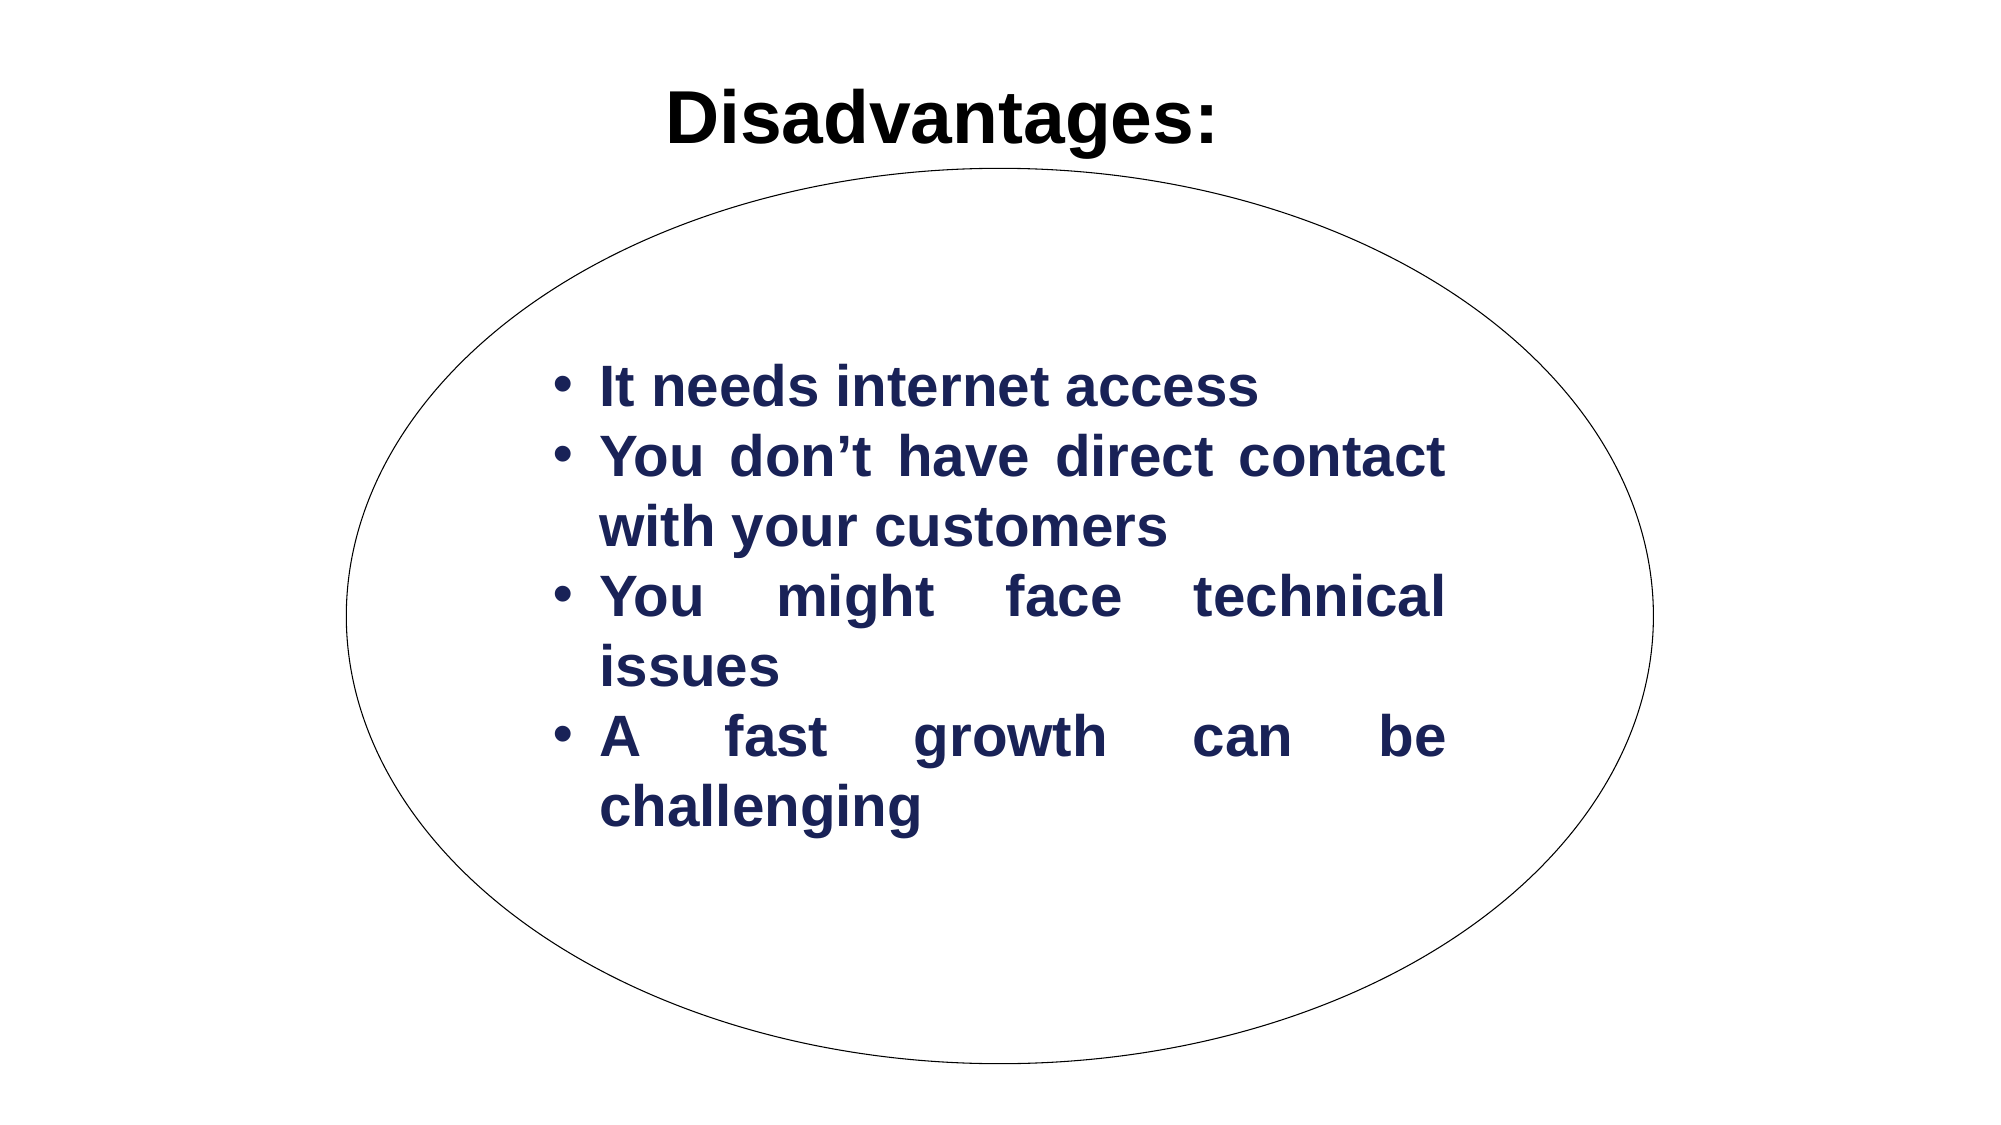

Disadvantages:
It needs internet access
You don’t have direct contact with your customers
You might face technical issues
A fast growth can be challenging